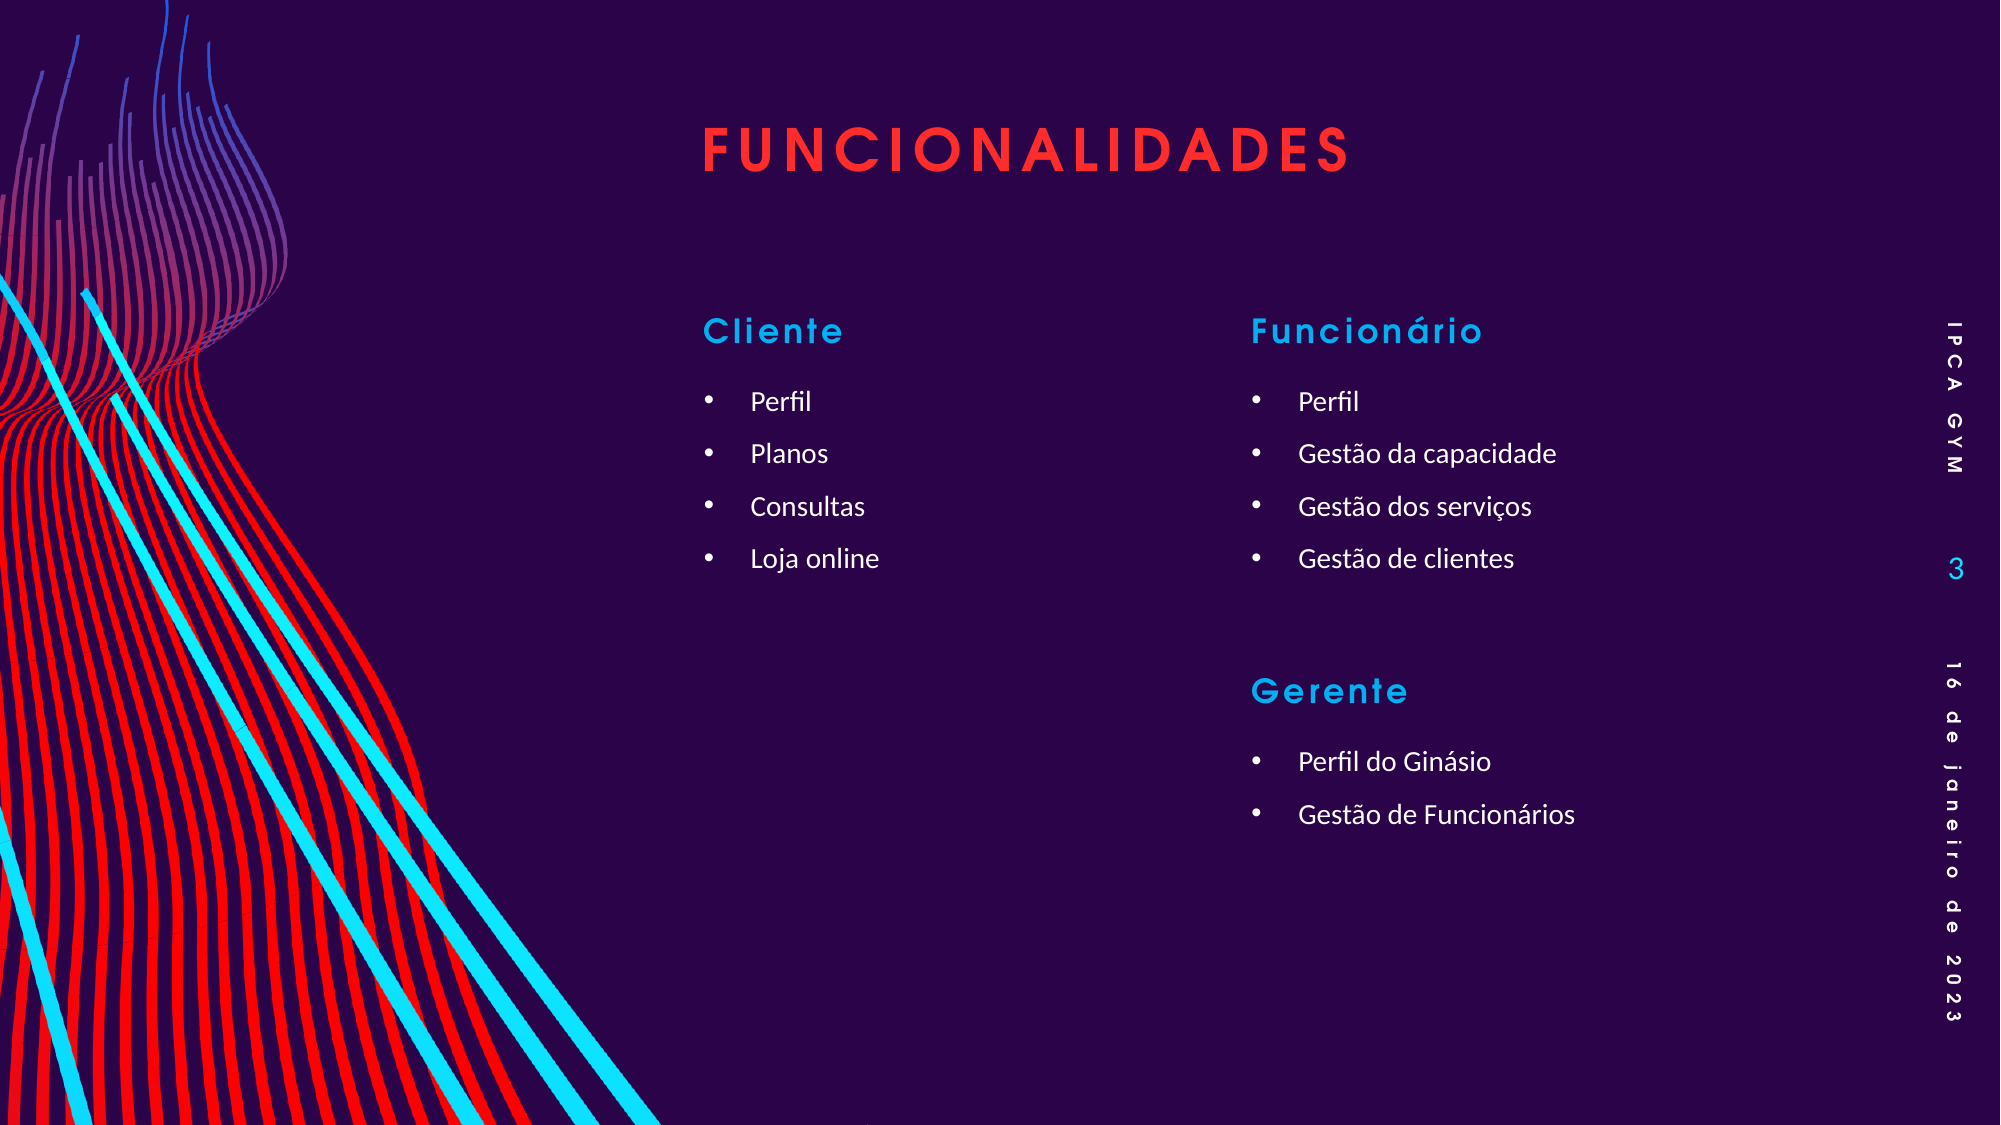

# Funcionalidades
IPCA gym
Cliente
Funcionário
Perfil
Planos
Consultas
Loja online
Perfil
Gestão da capacidade
Gestão dos serviços
Gestão de clientes

3
Gerente
Perfil do Ginásio
Gestão de Funcionários
16 de janeiro de 2023